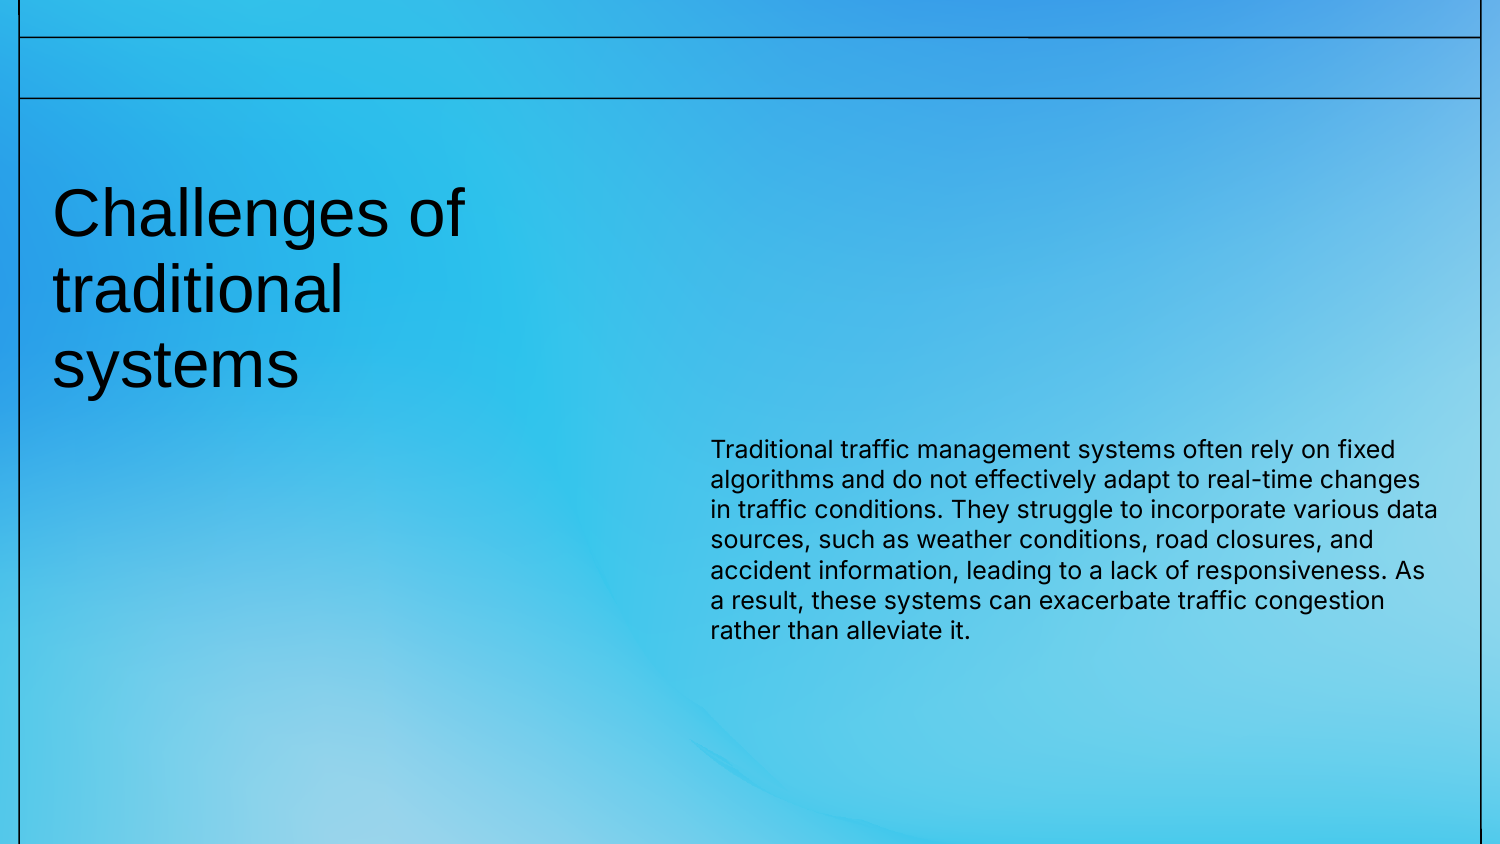

Challenges of traditional systems
Traditional traffic management systems often rely on fixed algorithms and do not effectively adapt to real-time changes in traffic conditions. They struggle to incorporate various data sources, such as weather conditions, road closures, and accident information, leading to a lack of responsiveness. As a result, these systems can exacerbate traffic congestion rather than alleviate it.